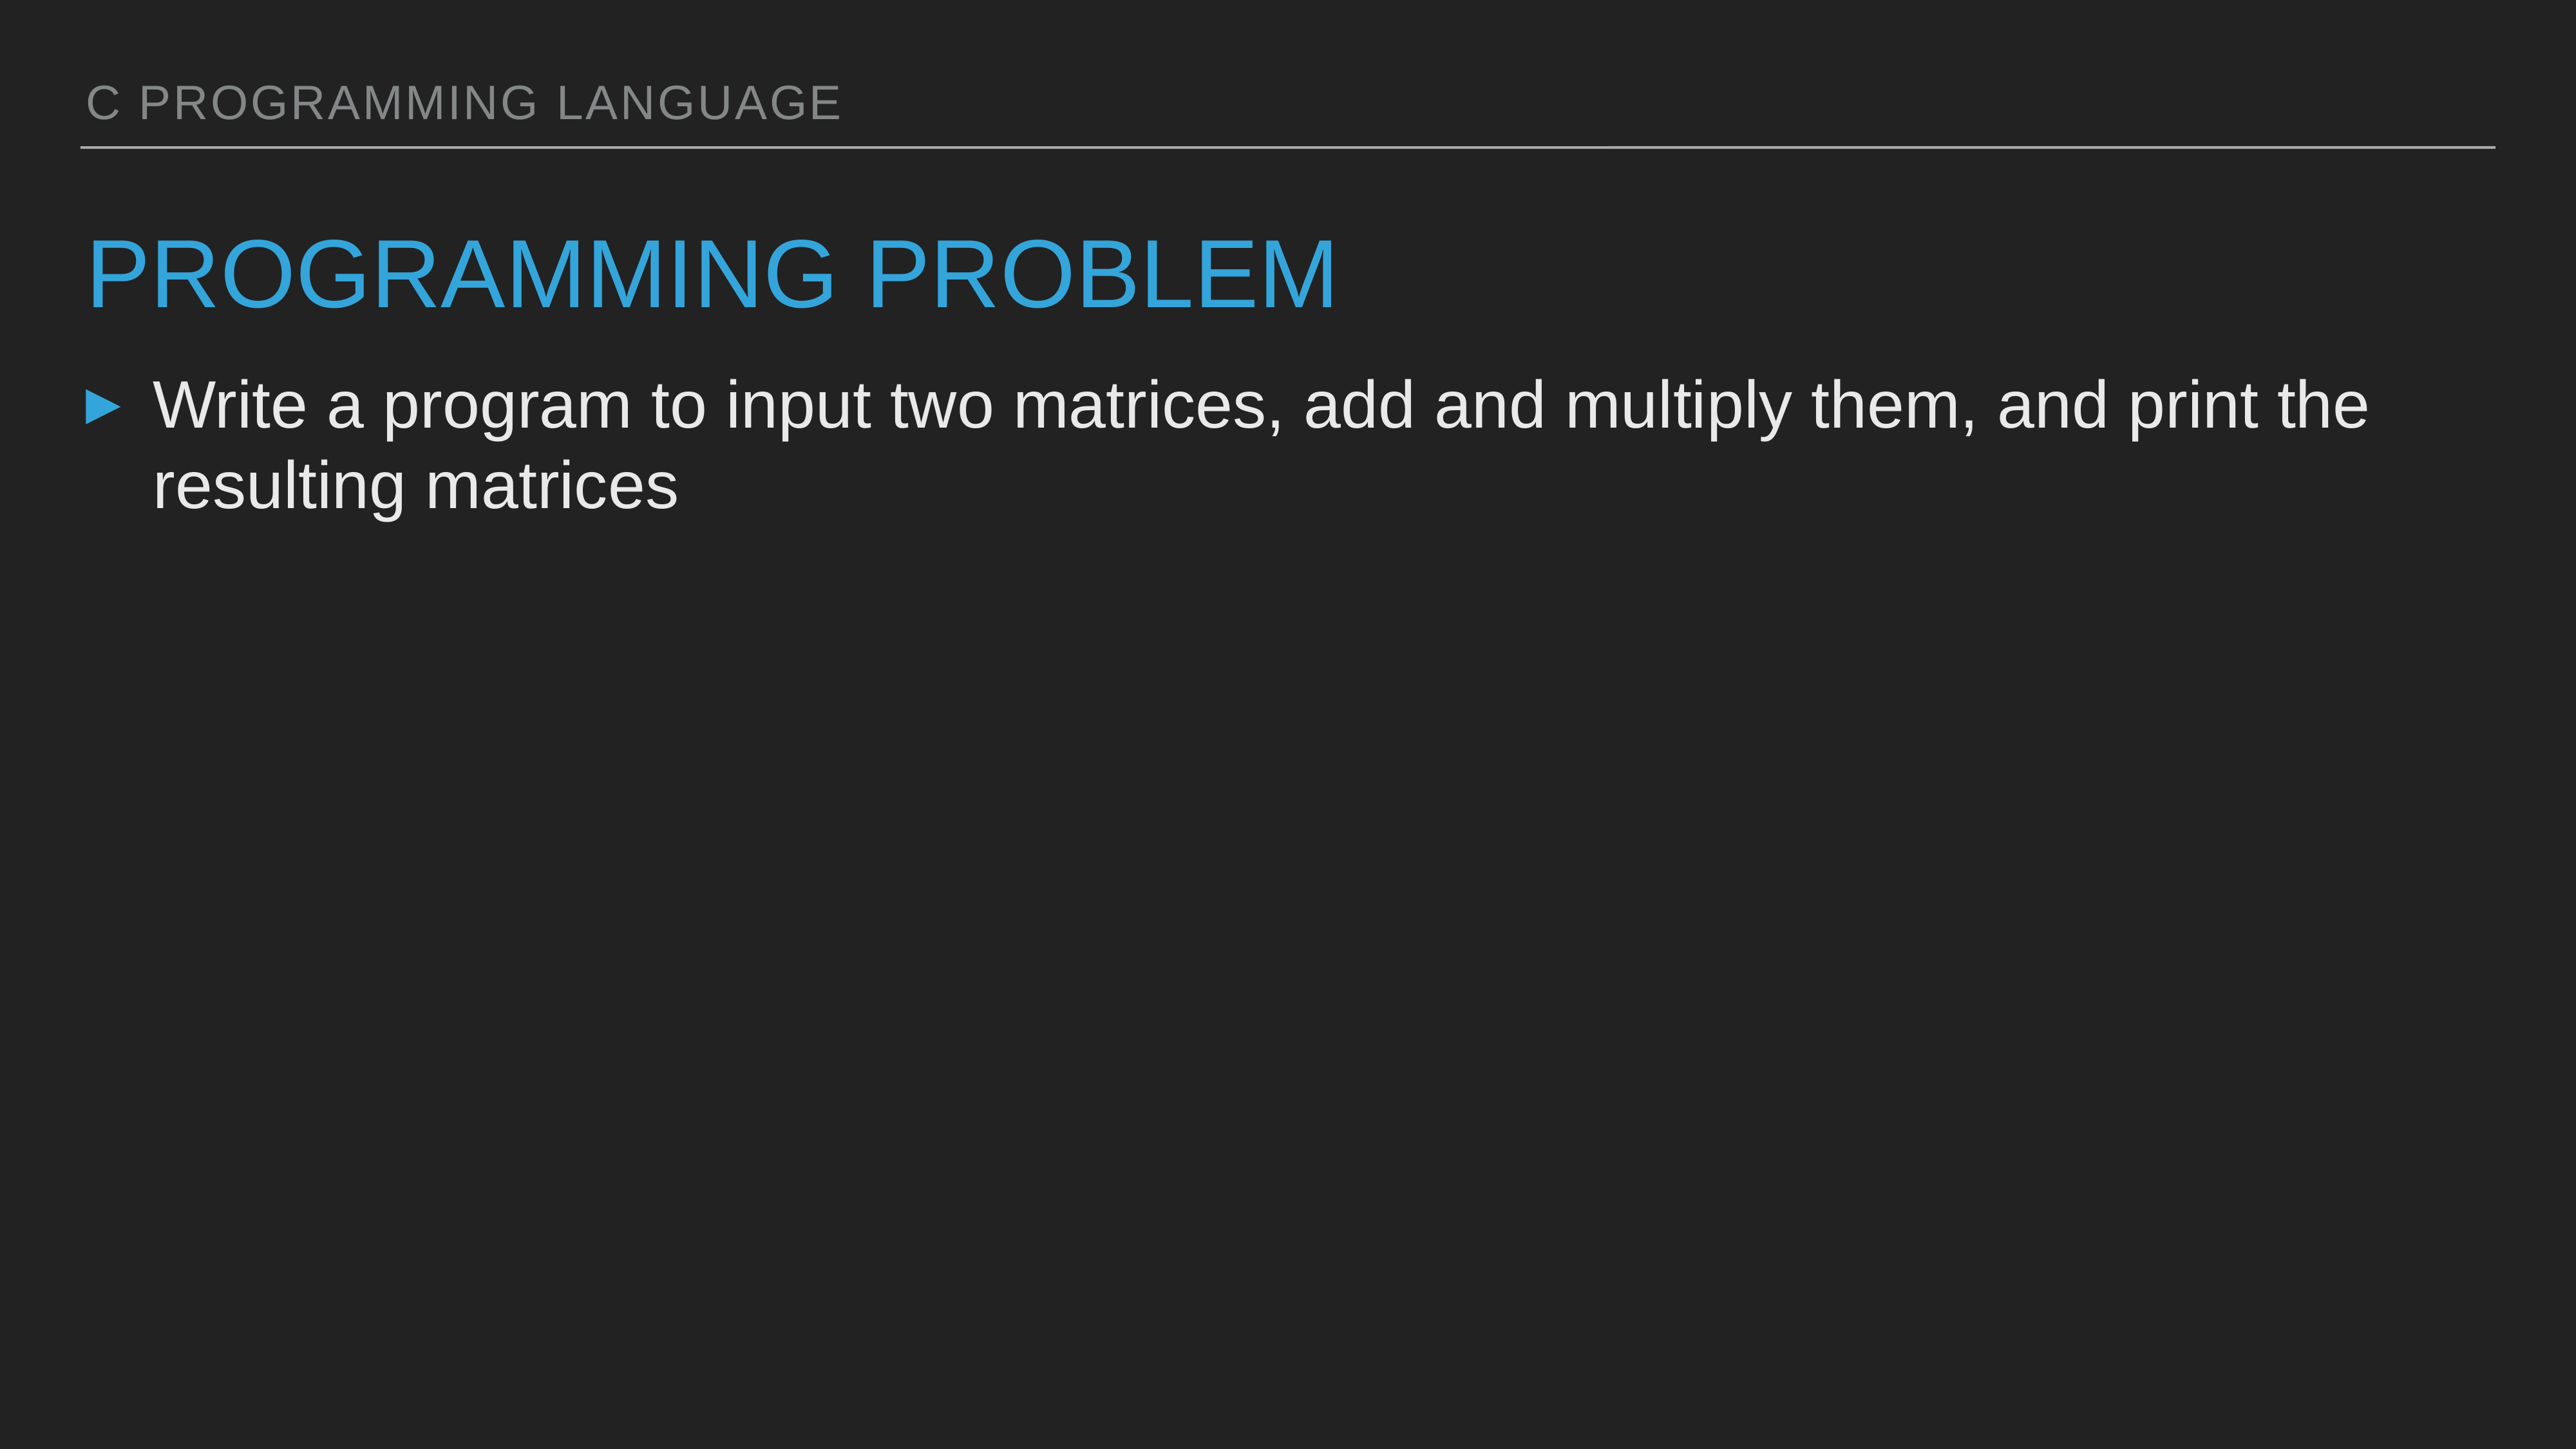

C programming language
# Programming problem
Write a program to input two matrices, add and multiply them, and print the resulting matrices